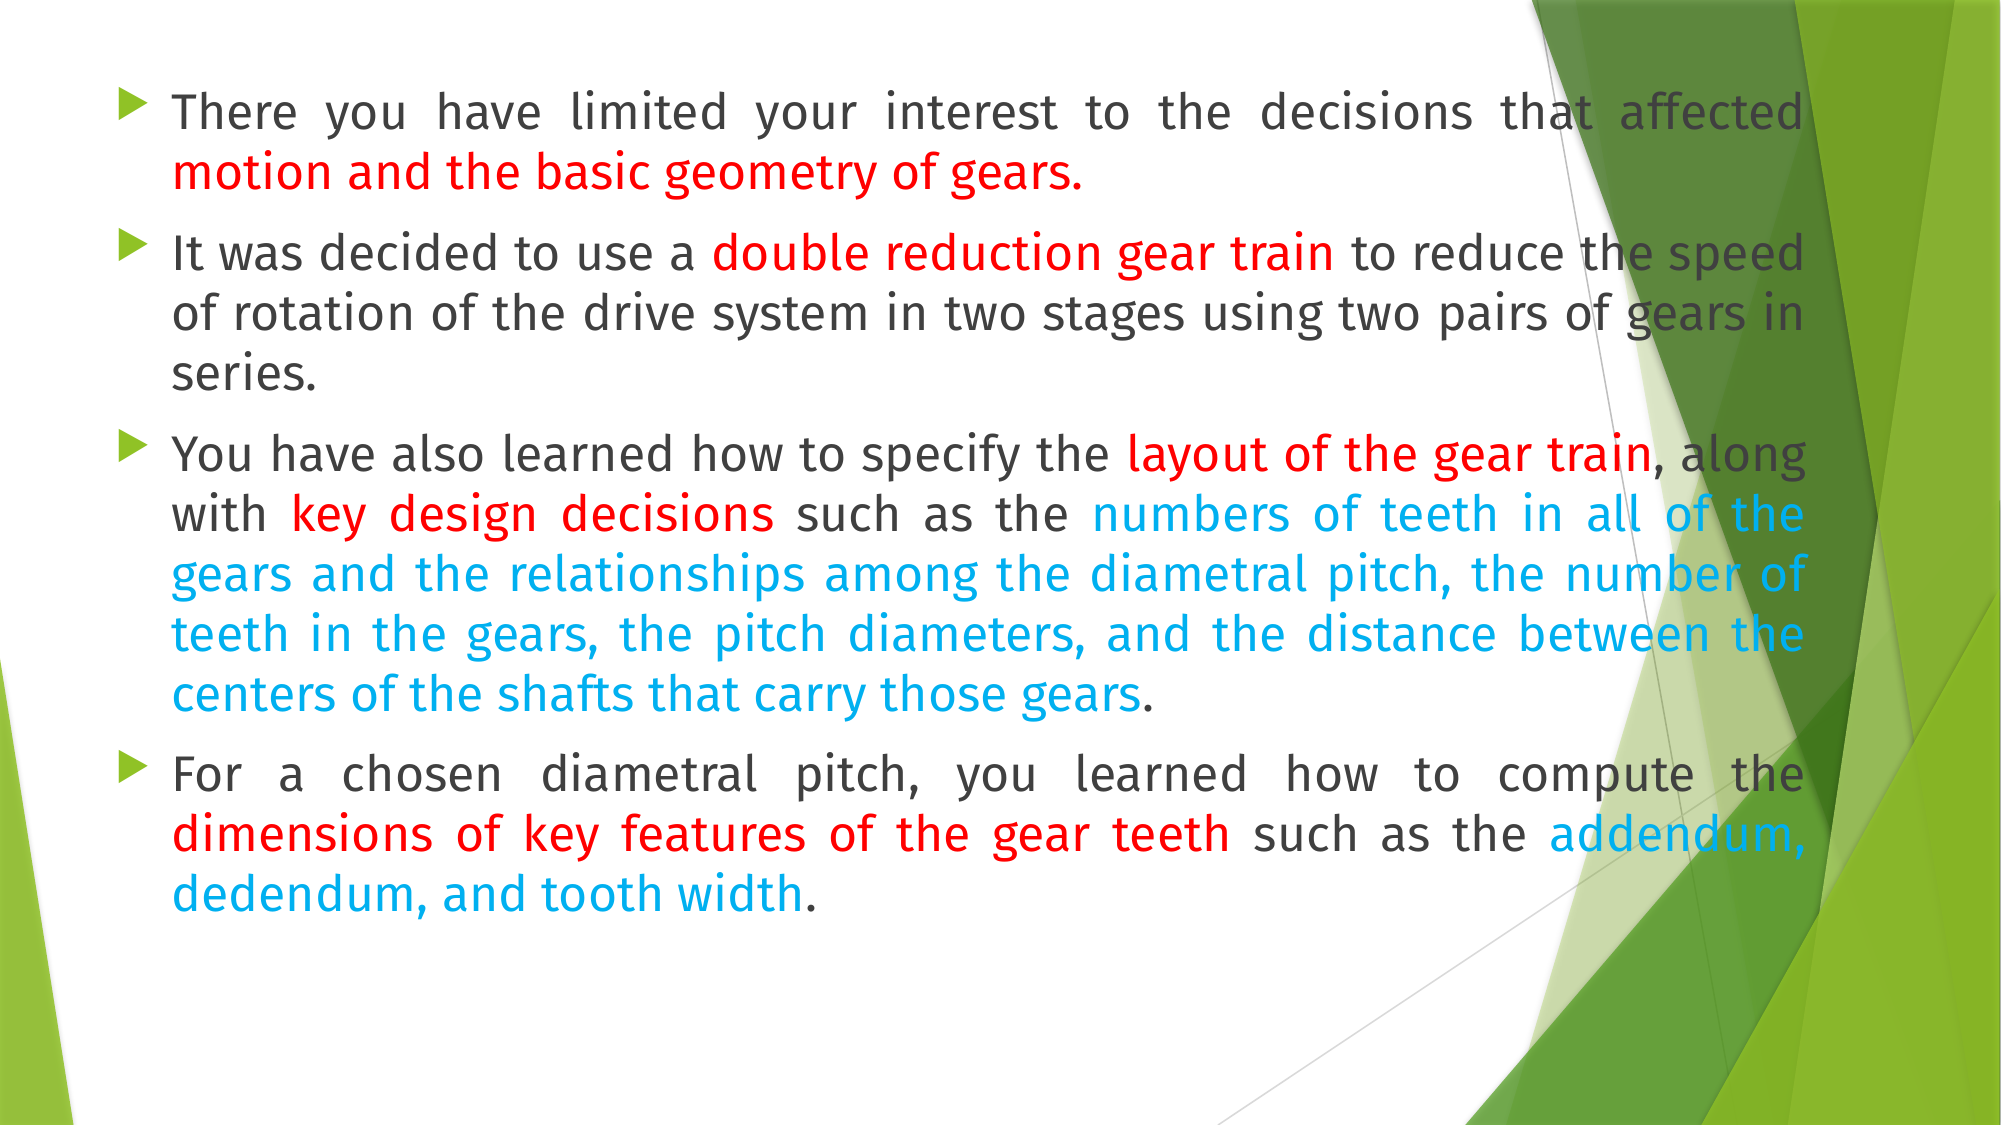

There you have limited your interest to the decisions that affected motion and the basic geometry of gears.
It was decided to use a double reduction gear train to reduce the speed of rotation of the drive system in two stages using two pairs of gears in series.
You have also learned how to specify the layout of the gear train, along with key design decisions such as the numbers of teeth in all of the gears and the relationships among the diametral pitch, the number of teeth in the gears, the pitch diameters, and the distance between the centers of the shafts that carry those gears.
For a chosen diametral pitch, you learned how to compute the dimensions of key features of the gear teeth such as the addendum, dedendum, and tooth width.